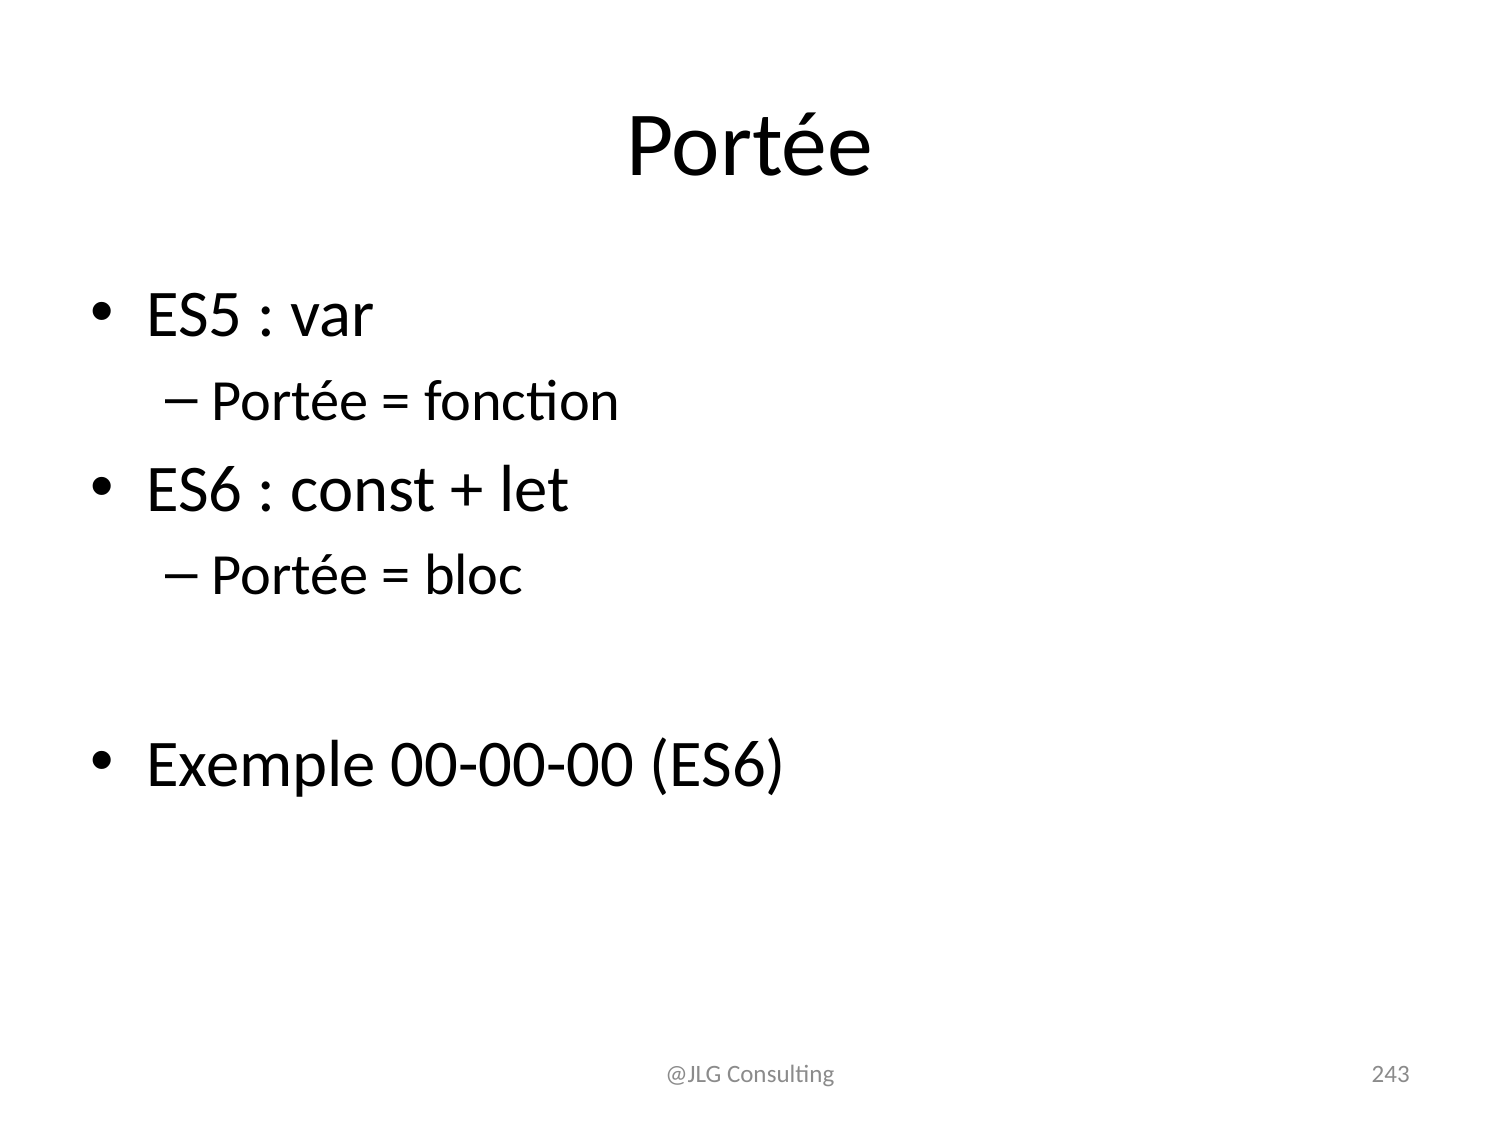

# Portée
ES5 : var
Portée = fonction
ES6 : const + let
Portée = bloc

Exemple 00-00-00 (ES6)
@JLG Consulting
243